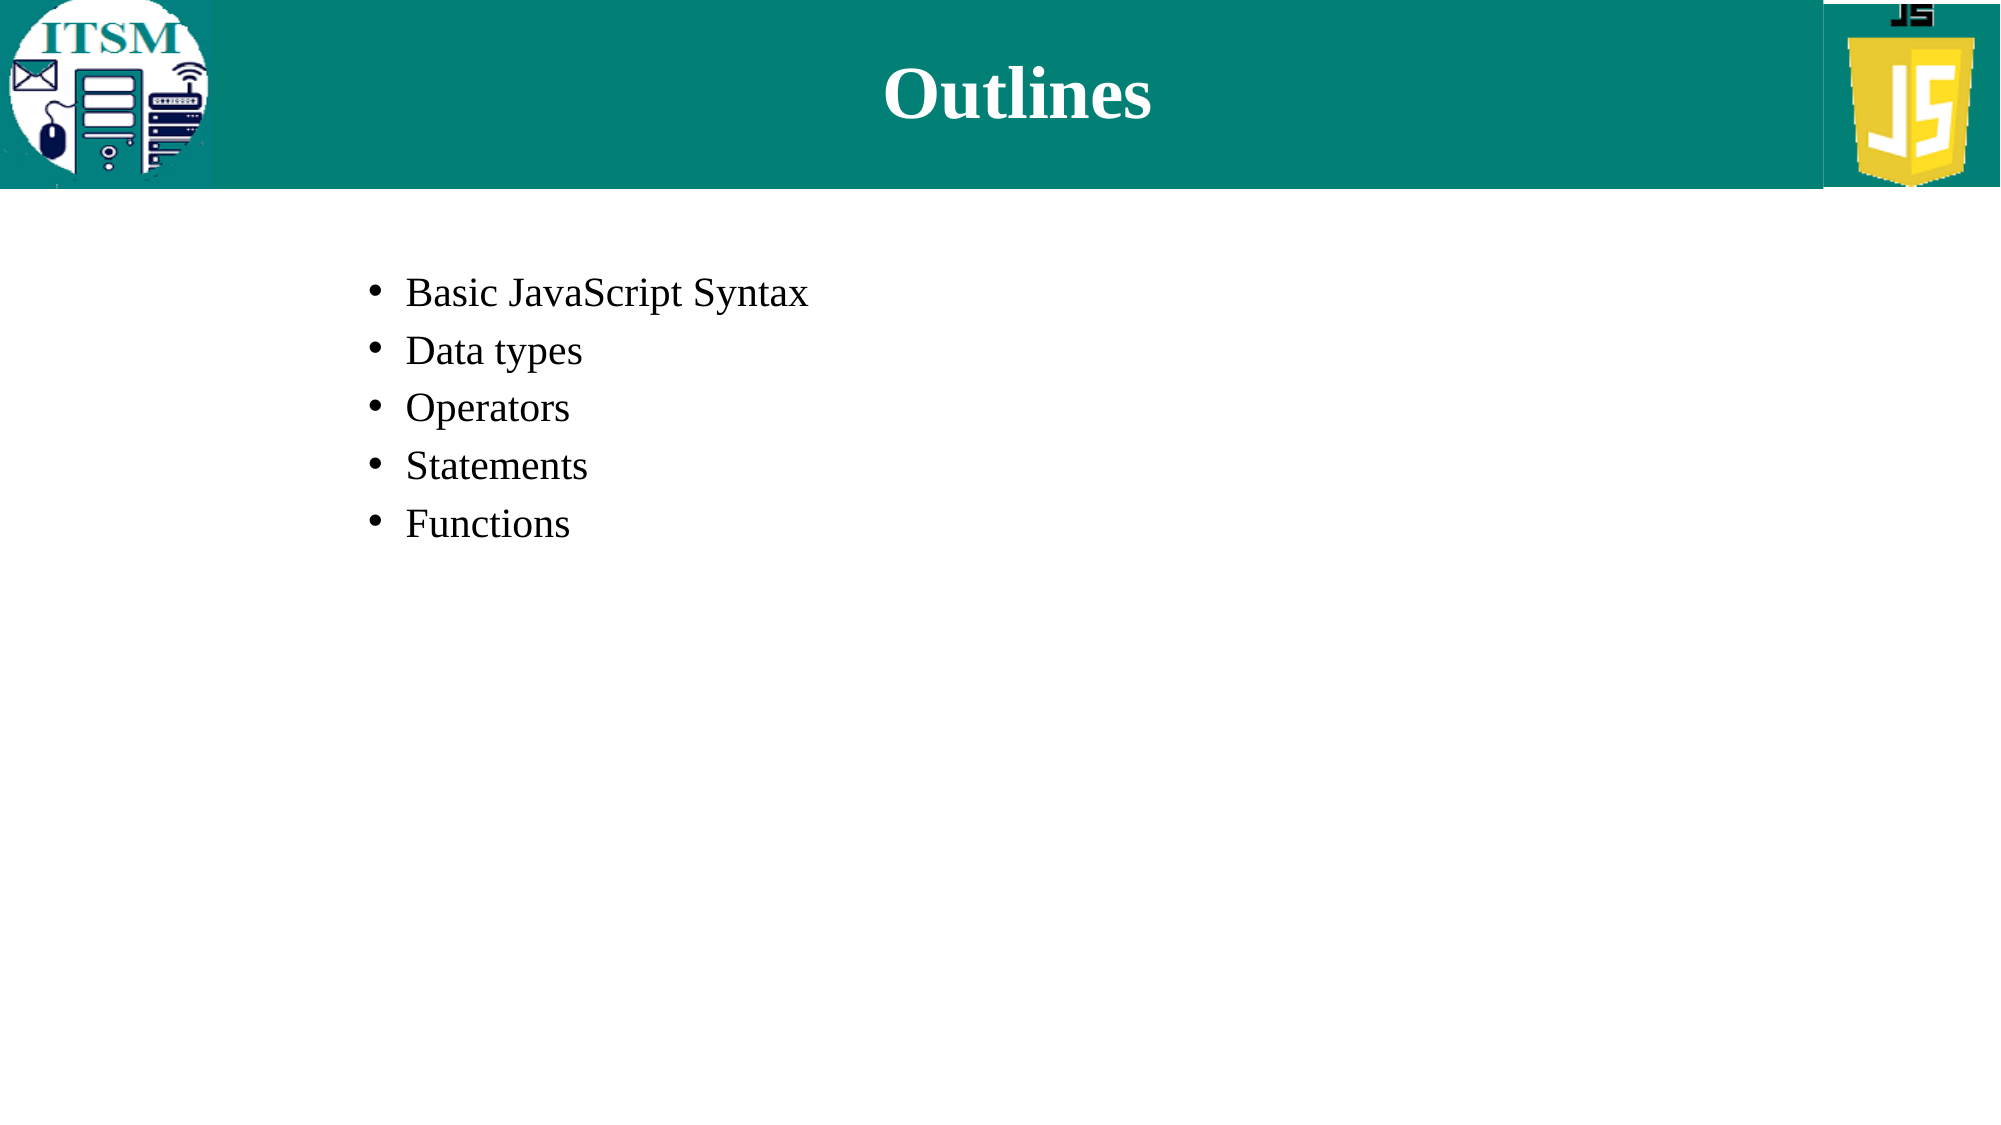

# Outlines
Basic JavaScript Syntax
Data types
Operators
Statements
Functions